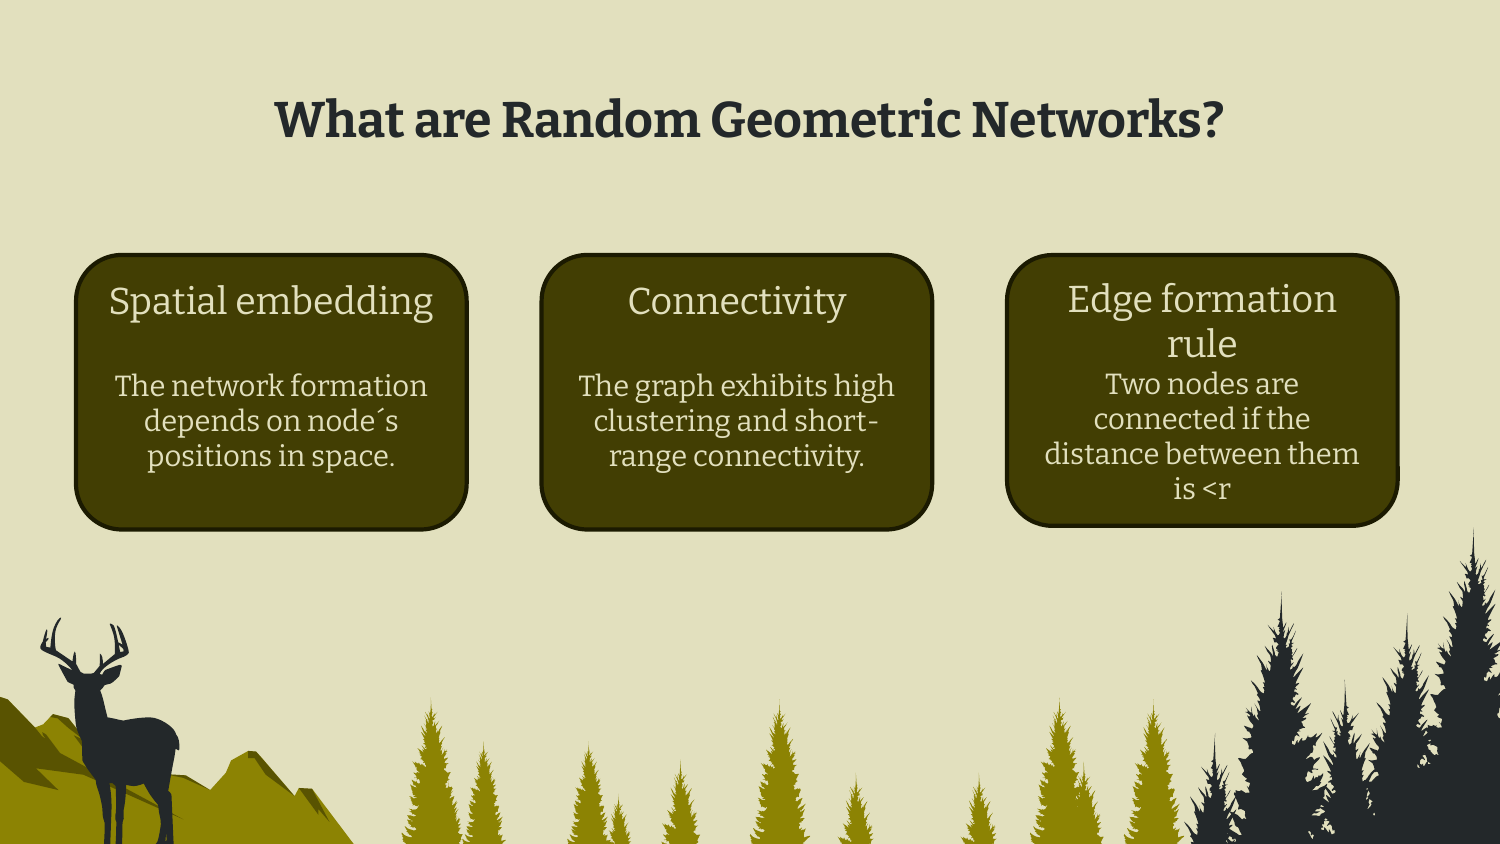

# What are Random Geometric Networks?
Spatial embedding

The network formation depends on node´s positions in space.

Connectivity

The graph exhibits high clustering and short-range connectivity.

Edge formation rule
Two nodes are connected if the distance between them is <r